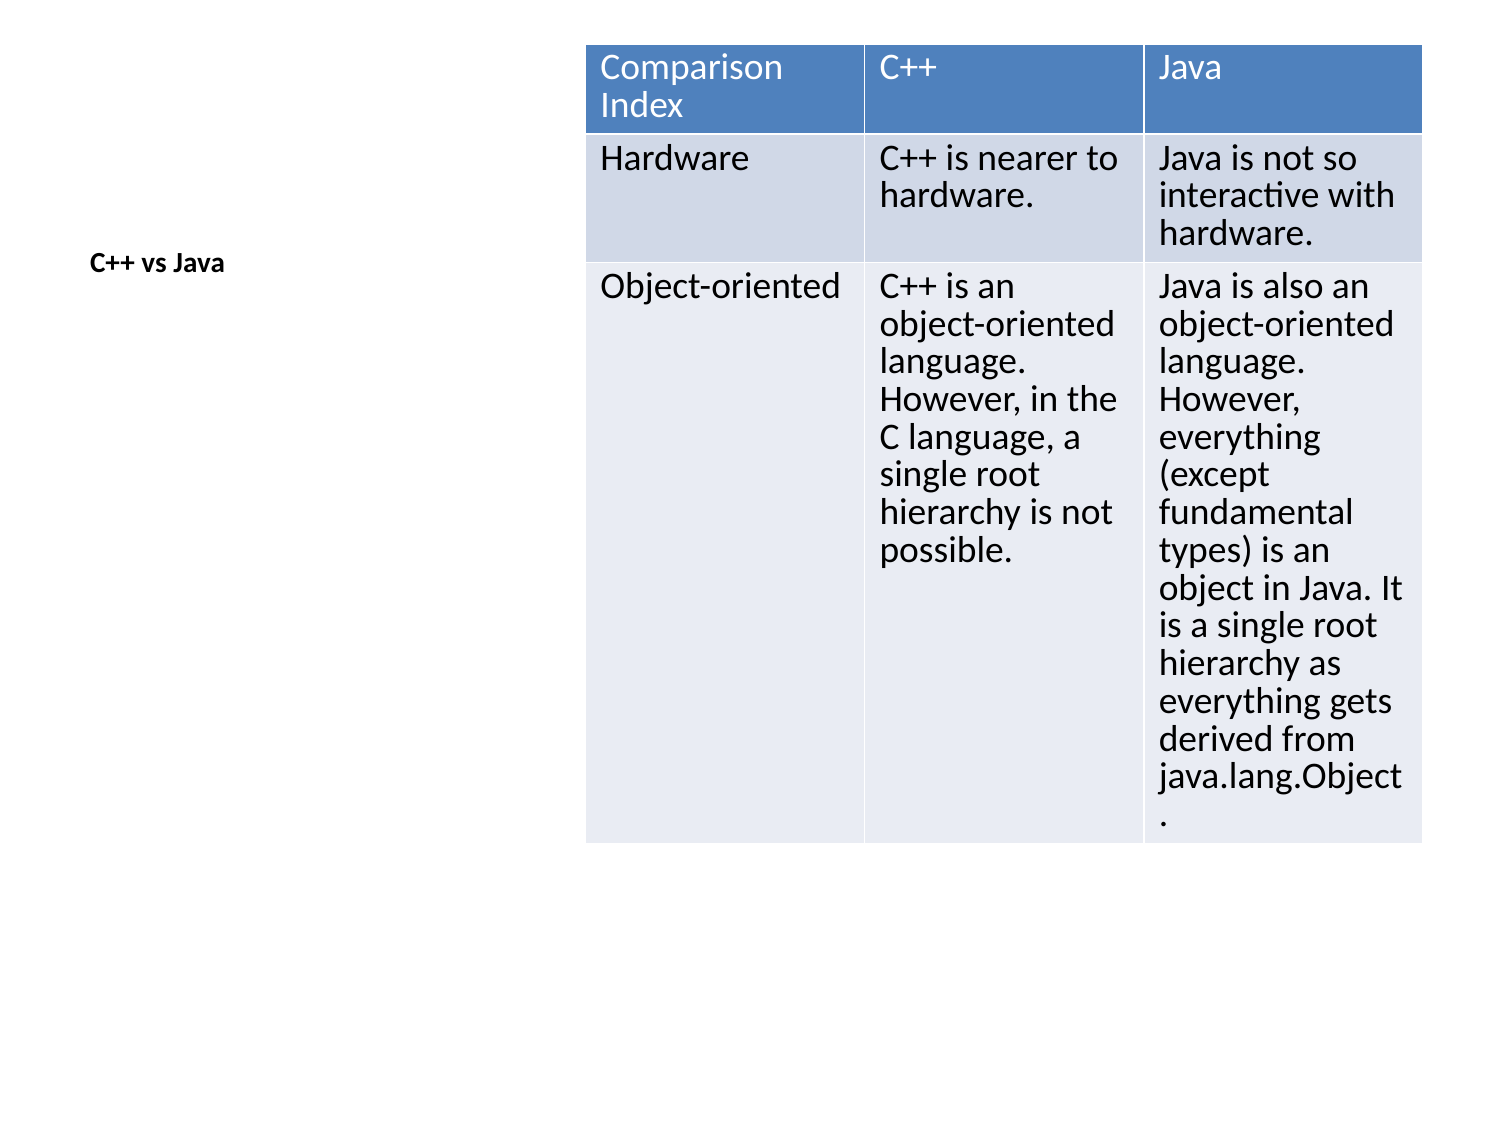

| Comparison Index | C++ | Java |
| --- | --- | --- |
| Hardware | C++ is nearer to hardware. | Java is not so interactive with hardware. |
| Object-oriented | C++ is an object-oriented language. However, in the C language, a single root hierarchy is not possible. | Java is also an object-oriented language. However, everything (except fundamental types) is an object in Java. It is a single root hierarchy as everything gets derived from java.lang.Object. |
C++ vs Java